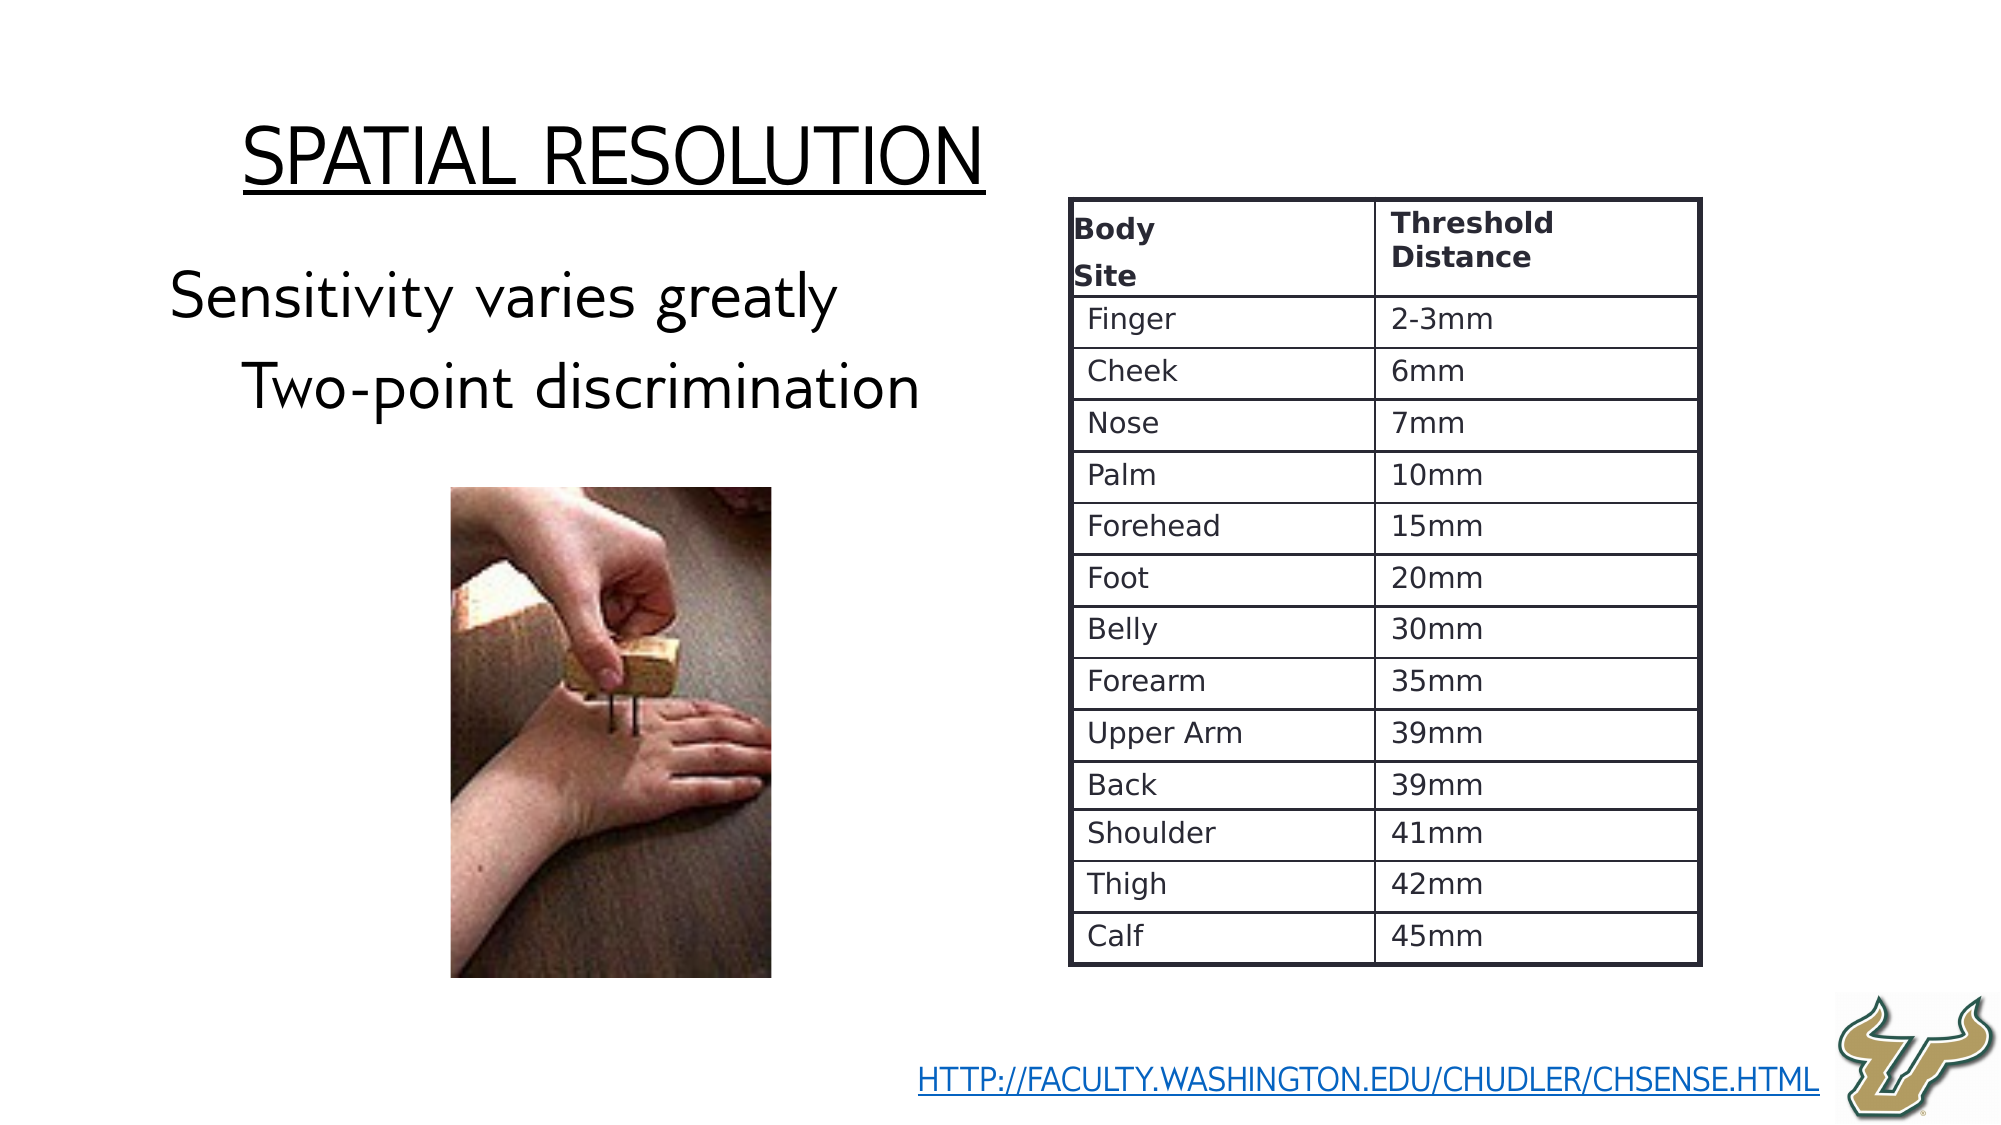

Spatial Resolution
Sensitivity varies greatly
Two-point discrimination

| Body Site | Threshold Distance |
| --- | --- |
| Finger | 2-3mm |
| Cheek | 6mm |
| Nose | 7mm |
| Palm | 10mm |
| Forehead | 15mm |
| Foot | 20mm |
| Belly | 30mm |
| Forearm | 35mm |
| Upper Arm | 39mm |
| Back | 39mm |
| Shoulder | 41mm |
| Thigh | 42mm |
| Calf | 45mm |

http://faculty.washington.edu/chudler/chsense.html